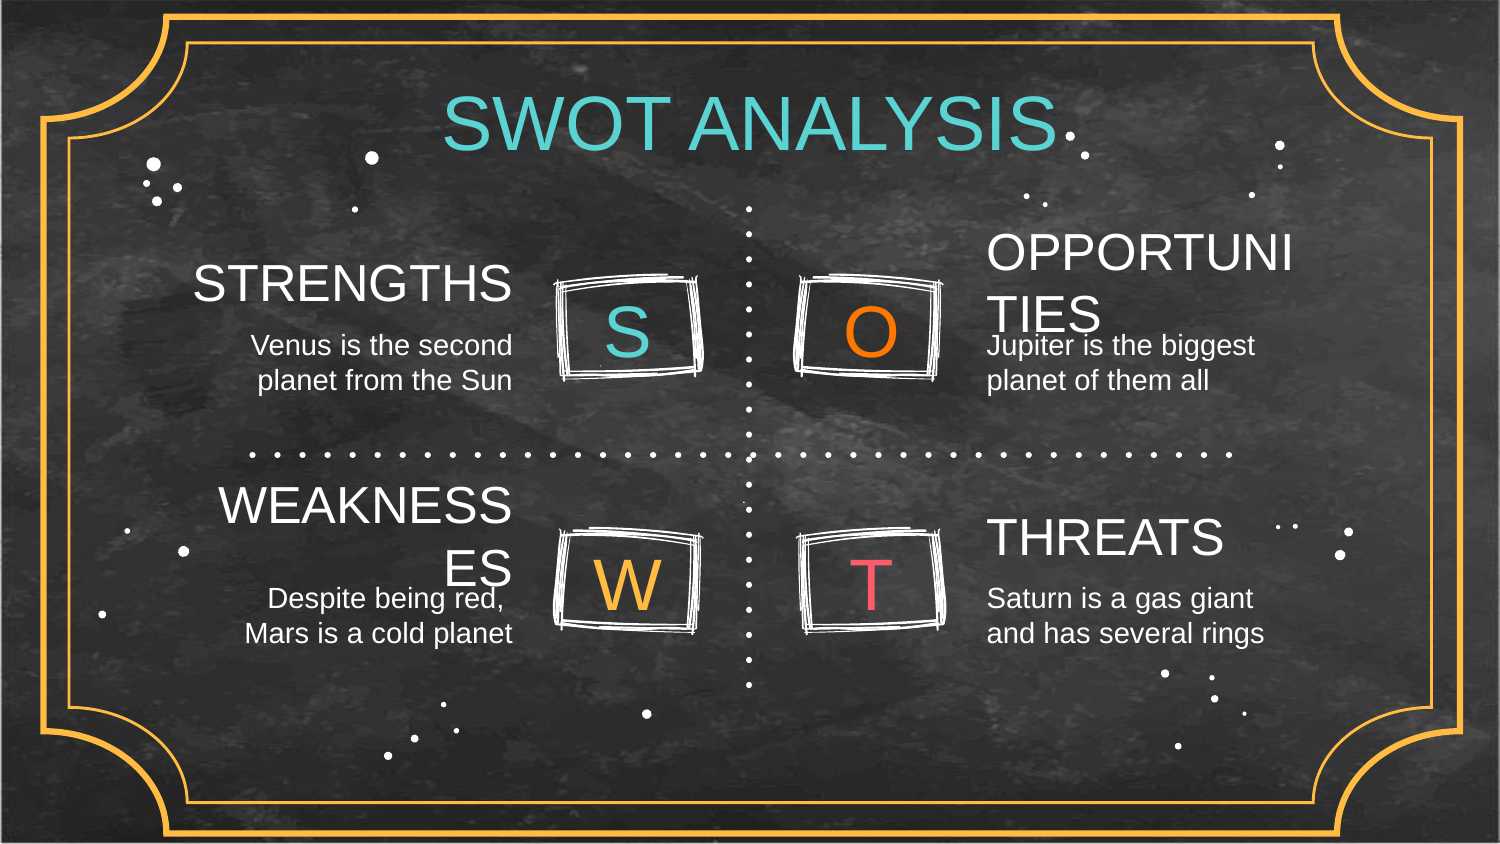

SWOT ANALYSIS

# STRENGTHS
OPPORTUNITIES

S
O
Venus is the second planet from the Sun
Jupiter is the biggest planet of them all

WEAKNESSES
THREATS

W
T
Despite being red,
Mars is a cold planet
Saturn is a gas giant and has several rings